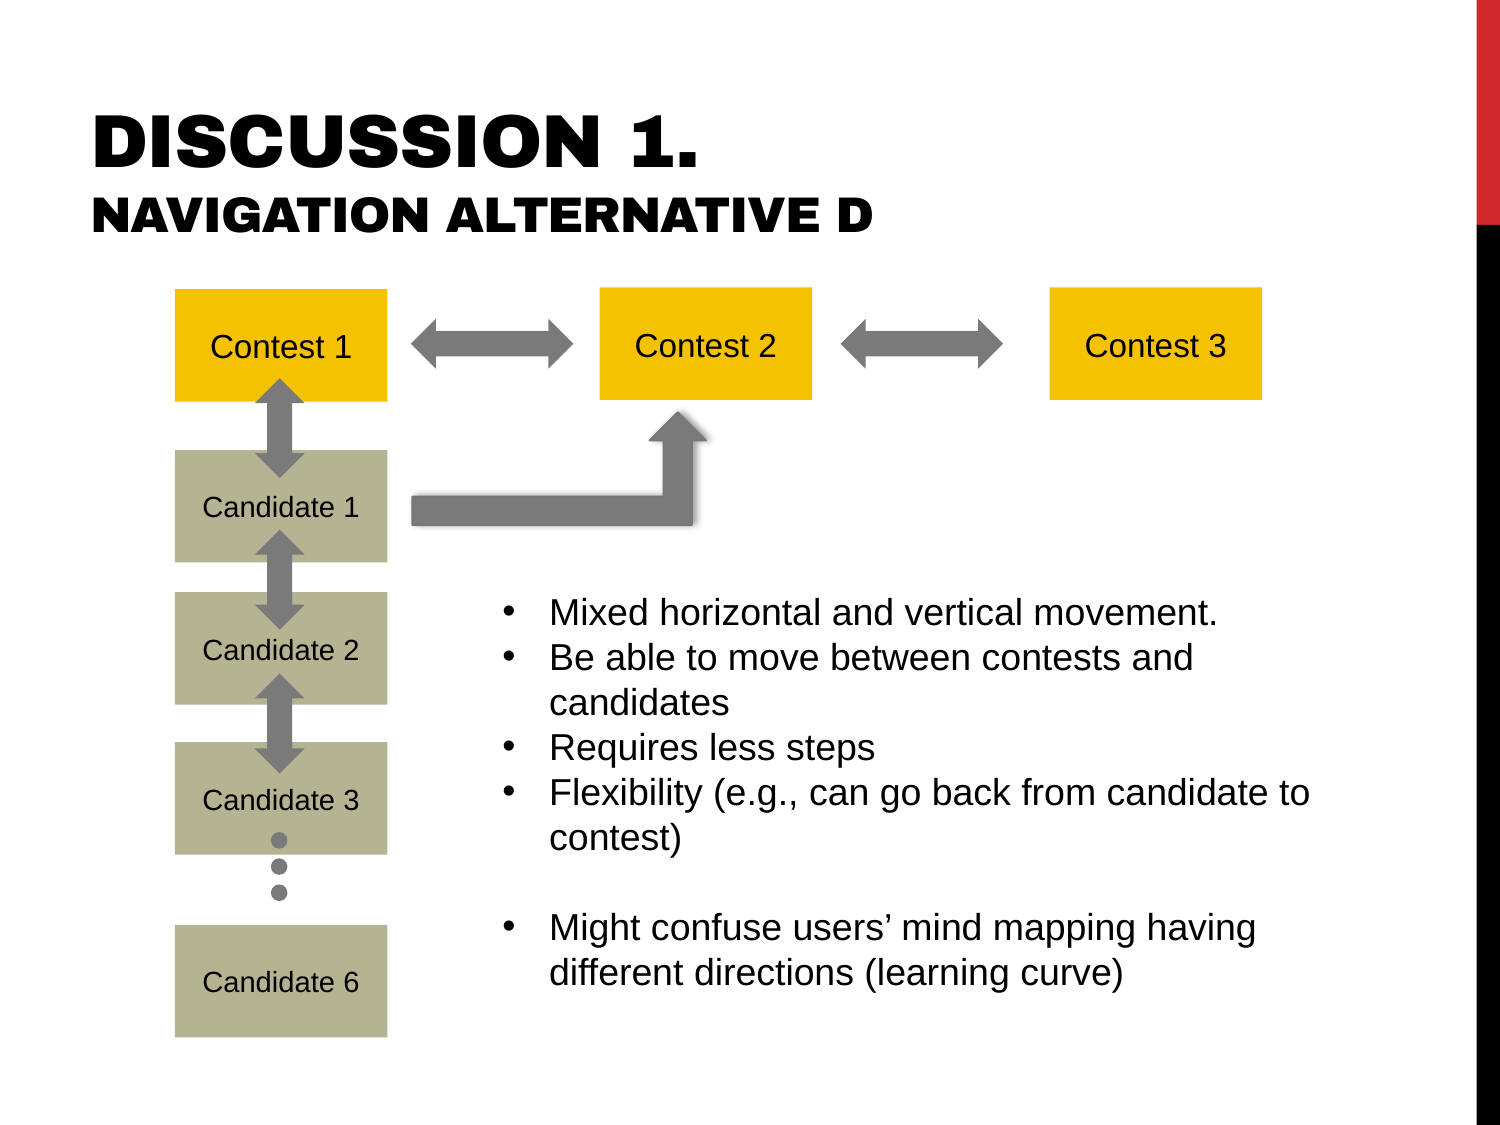

# Discussion 1. Navigation alternative d
Contest 2
Contest 3
Contest 1

Candidate 1

Mixed horizontal and vertical movement.
Be able to move between contests and candidates
Requires less steps
Flexibility (e.g., can go back from candidate to contest)

Might confuse users’ mind mapping having different directions (learning curve)

Candidate 2

Candidate 3

Candidate 6